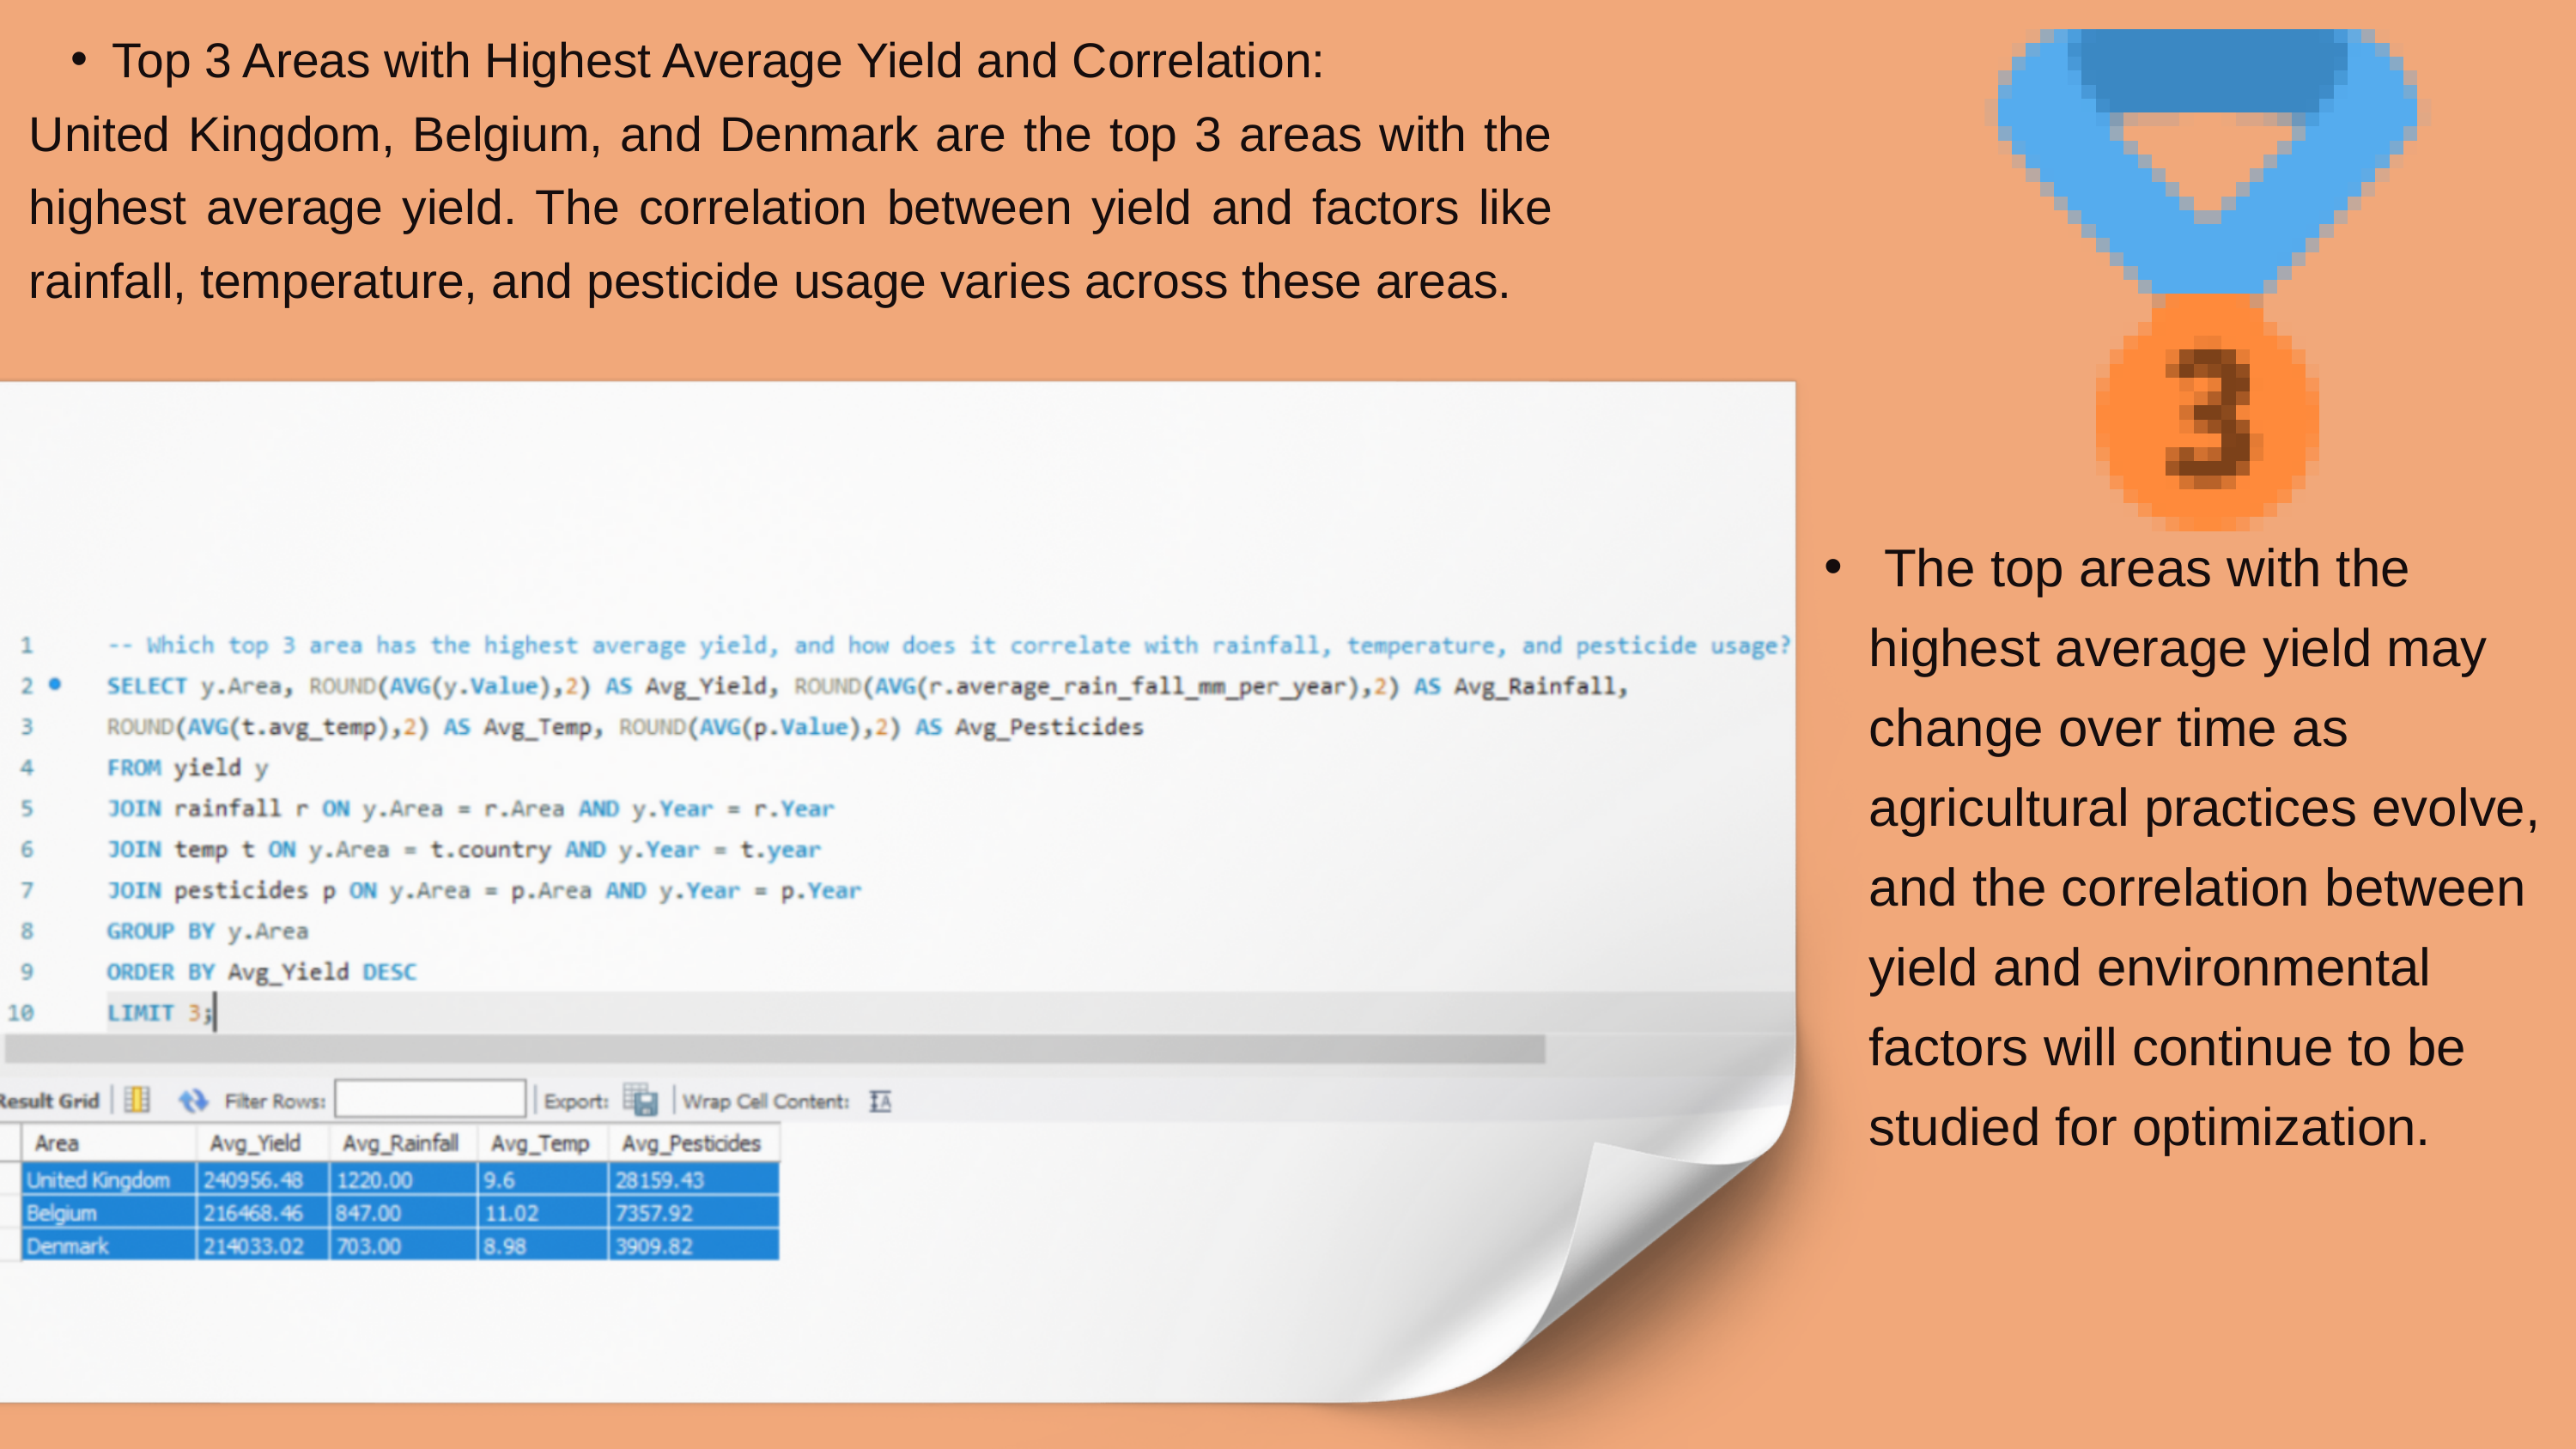

Top 3 Areas with Highest Average Yield and Correlation:
United Kingdom, Belgium, and Denmark are the top 3 areas with the highest average yield. The correlation between yield and factors like rainfall, temperature, and pesticide usage varies across these areas.

 The top areas with the highest average yield may change over time as agricultural practices evolve, and the correlation between yield and environmental factors will continue to be studied for optimization.